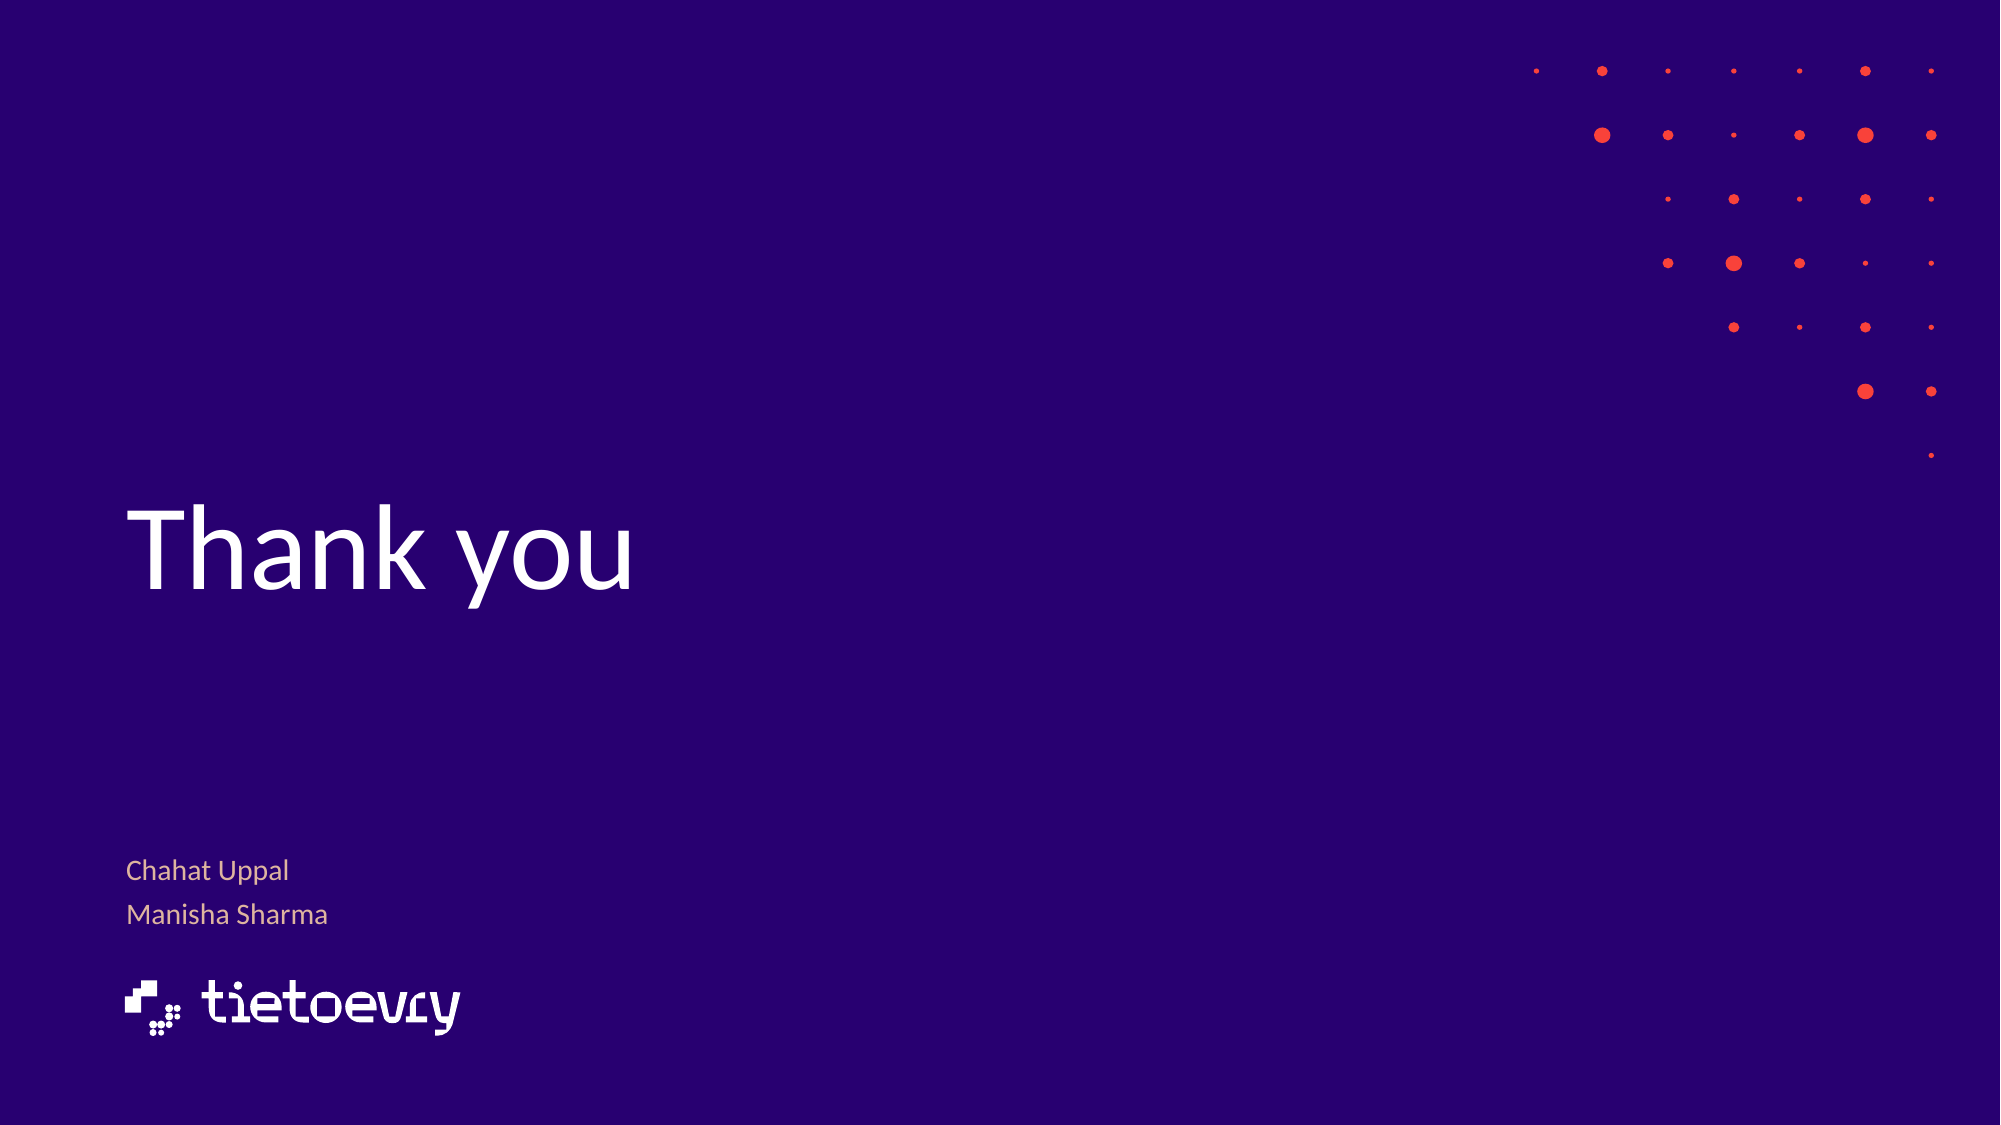

# Thank you
Chahat Uppal
Manisha Sharma